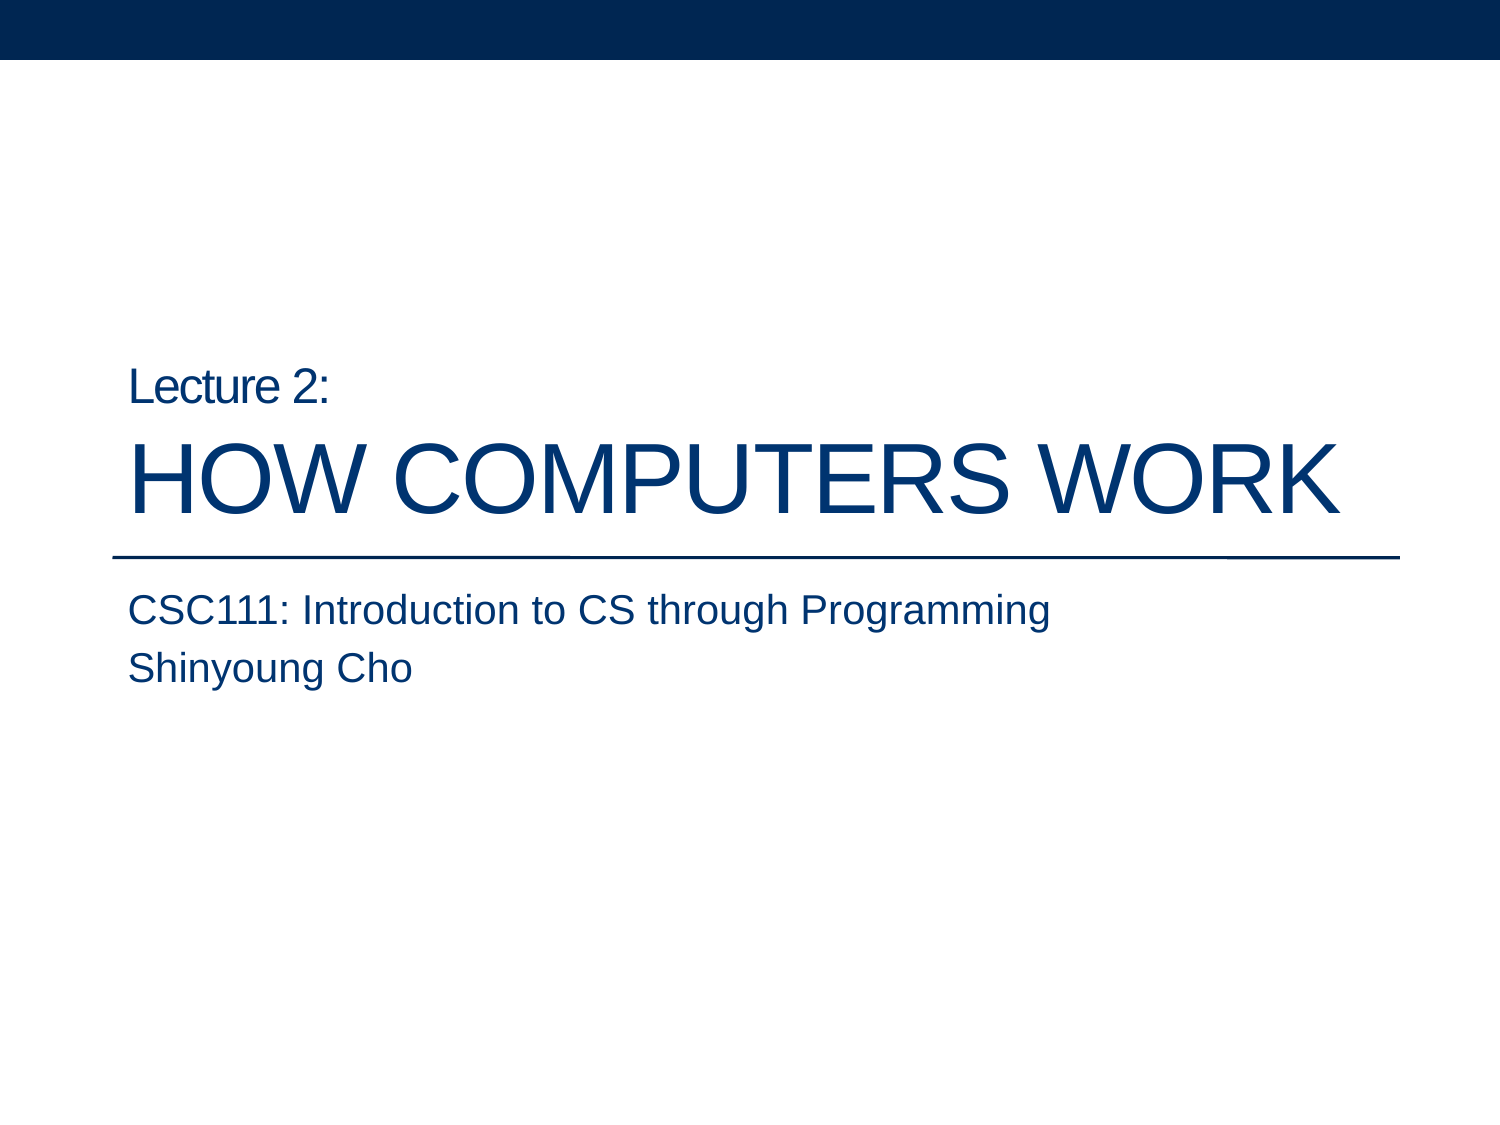

# Lecture 2: How Computers Work
CSC111: Introduction to CS through Programming
Shinyoung Cho